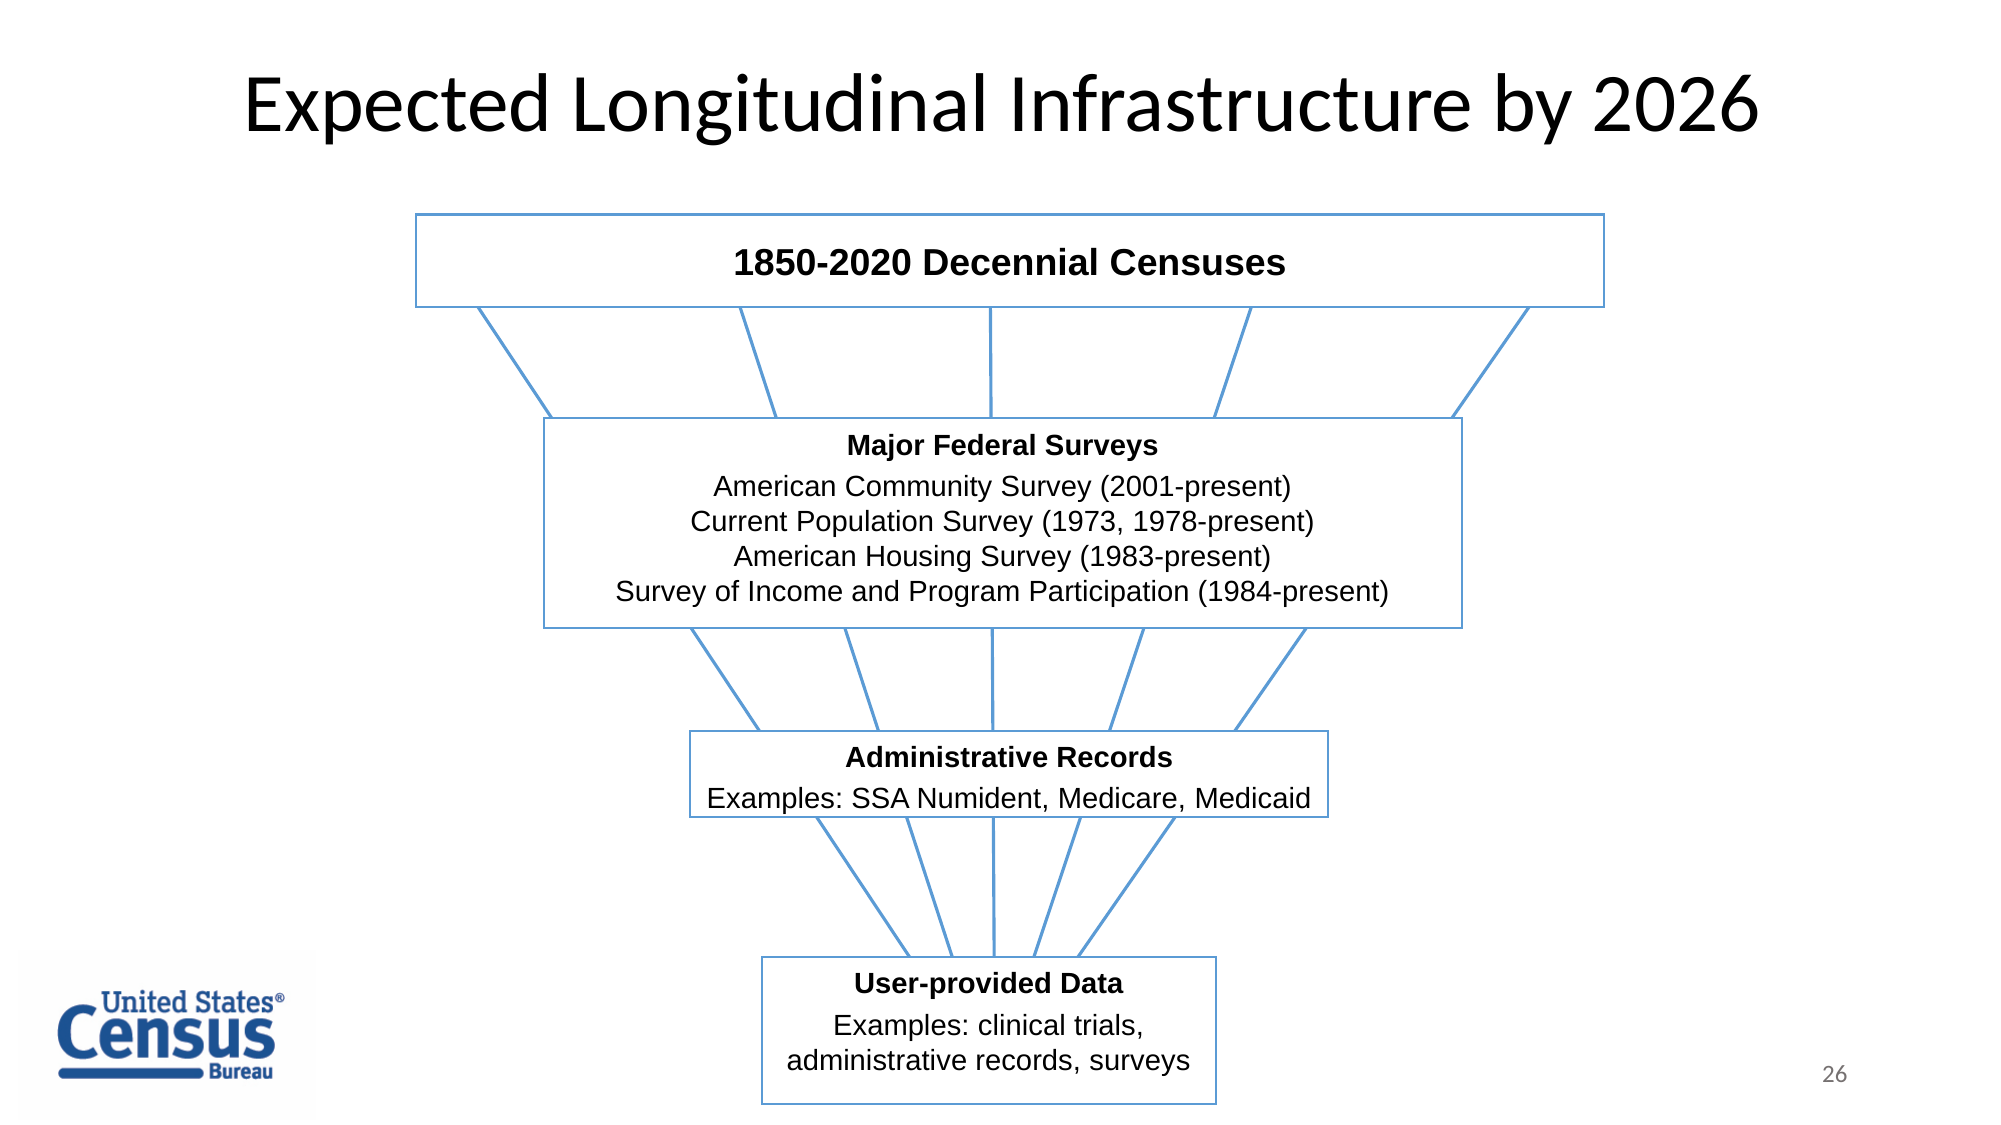

# Expected Longitudinal Infrastructure by 2026
1850-2020 Decennial Censuses
Administrative Records
Examples: SSA Numident, Medicare, Medicaid
User-provided Data
Examples: clinical trials, administrative records, surveys
Major Federal Surveys
American Community Survey (2001-present)
Current Population Survey (1973, 1978-present)
American Housing Survey (1983-present)
Survey of Income and Program Participation (1984-present)

26